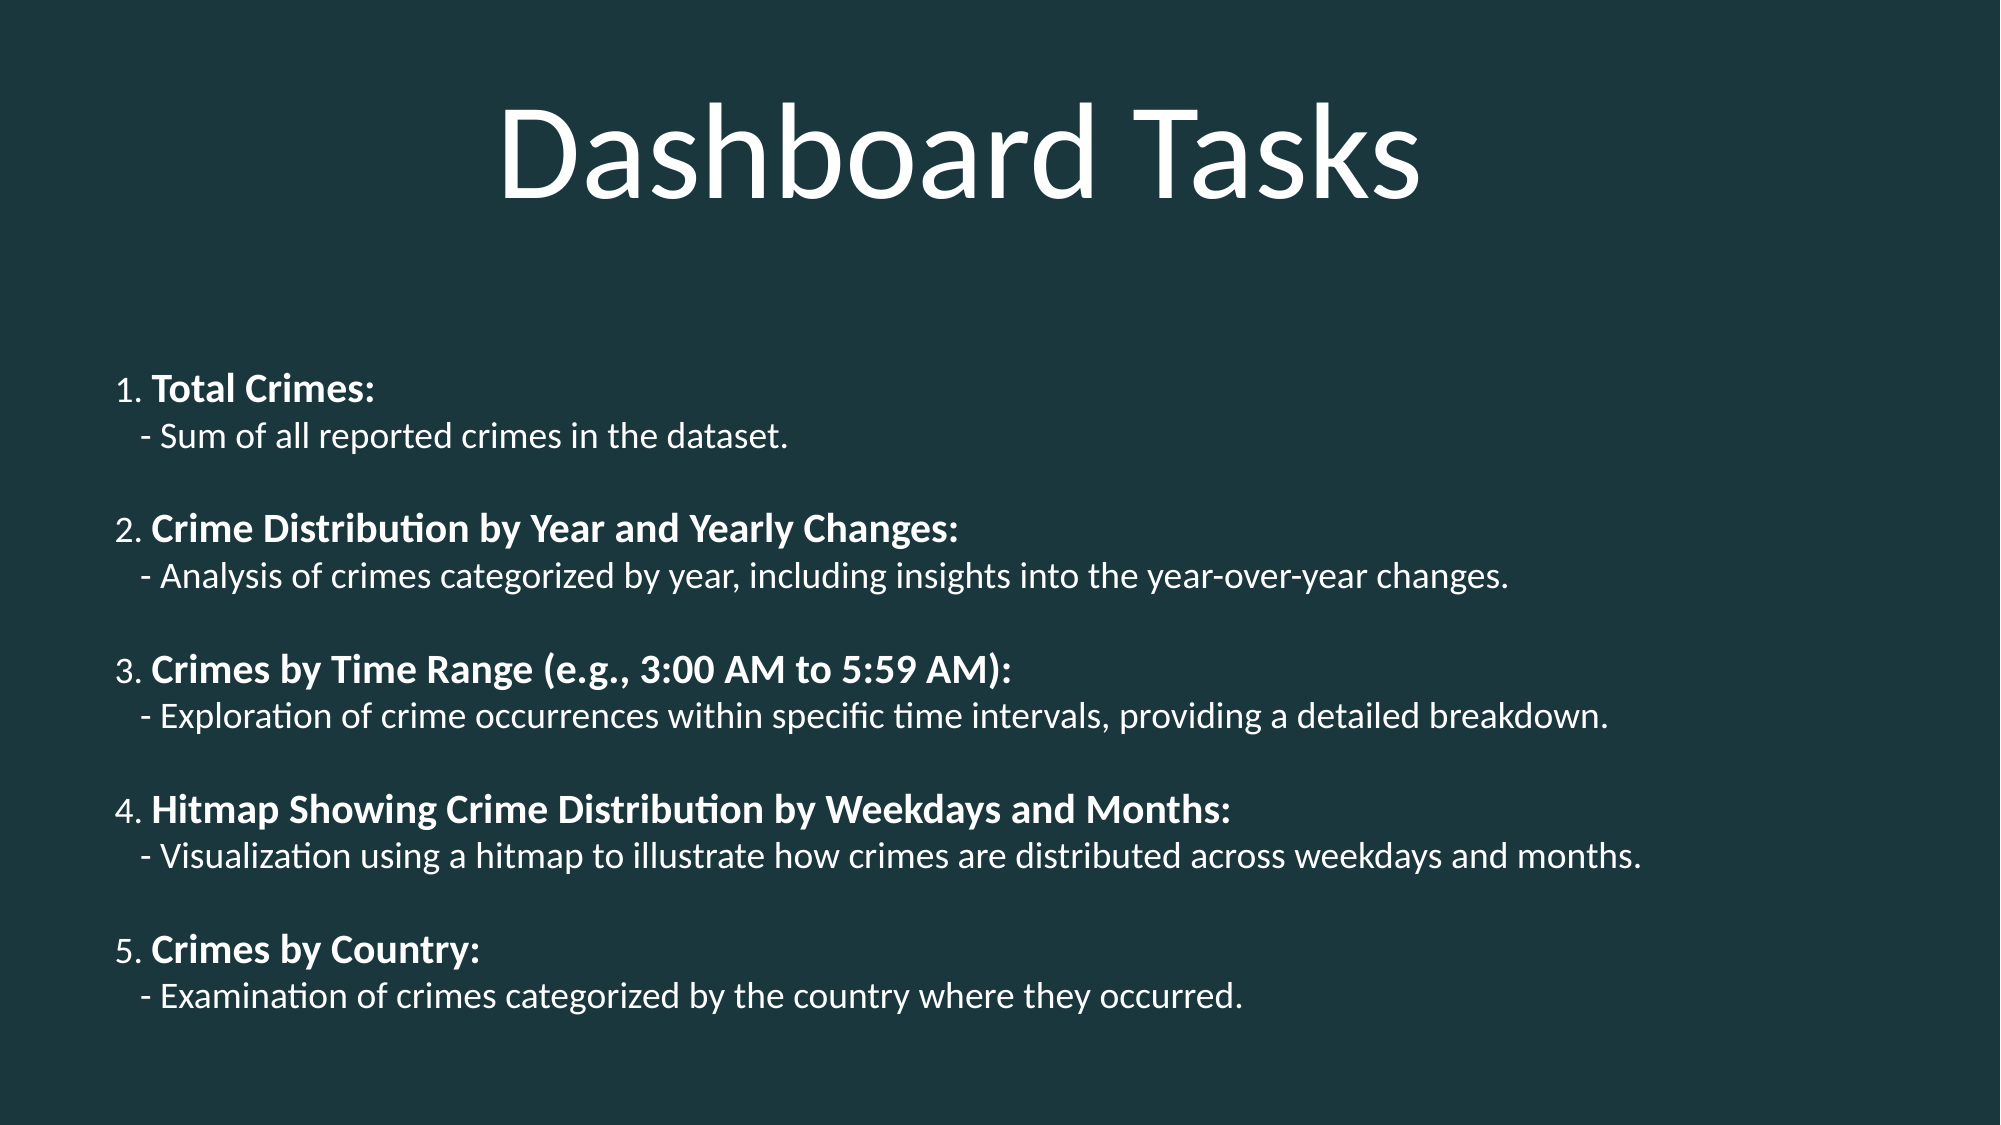

Dashboard Tasks

1. Total Crimes:
   - Sum of all reported crimes in the dataset.

2. Crime Distribution by Year and Yearly Changes:
   - Analysis of crimes categorized by year, including insights into the year-over-year changes.

3. Crimes by Time Range (e.g., 3:00 AM to 5:59 AM):
   - Exploration of crime occurrences within specific time intervals, providing a detailed breakdown.

4. Hitmap Showing Crime Distribution by Weekdays and Months:
   - Visualization using a hitmap to illustrate how crimes are distributed across weekdays and months.

5. Crimes by Country:
   - Examination of crimes categorized by the country where they occurred.